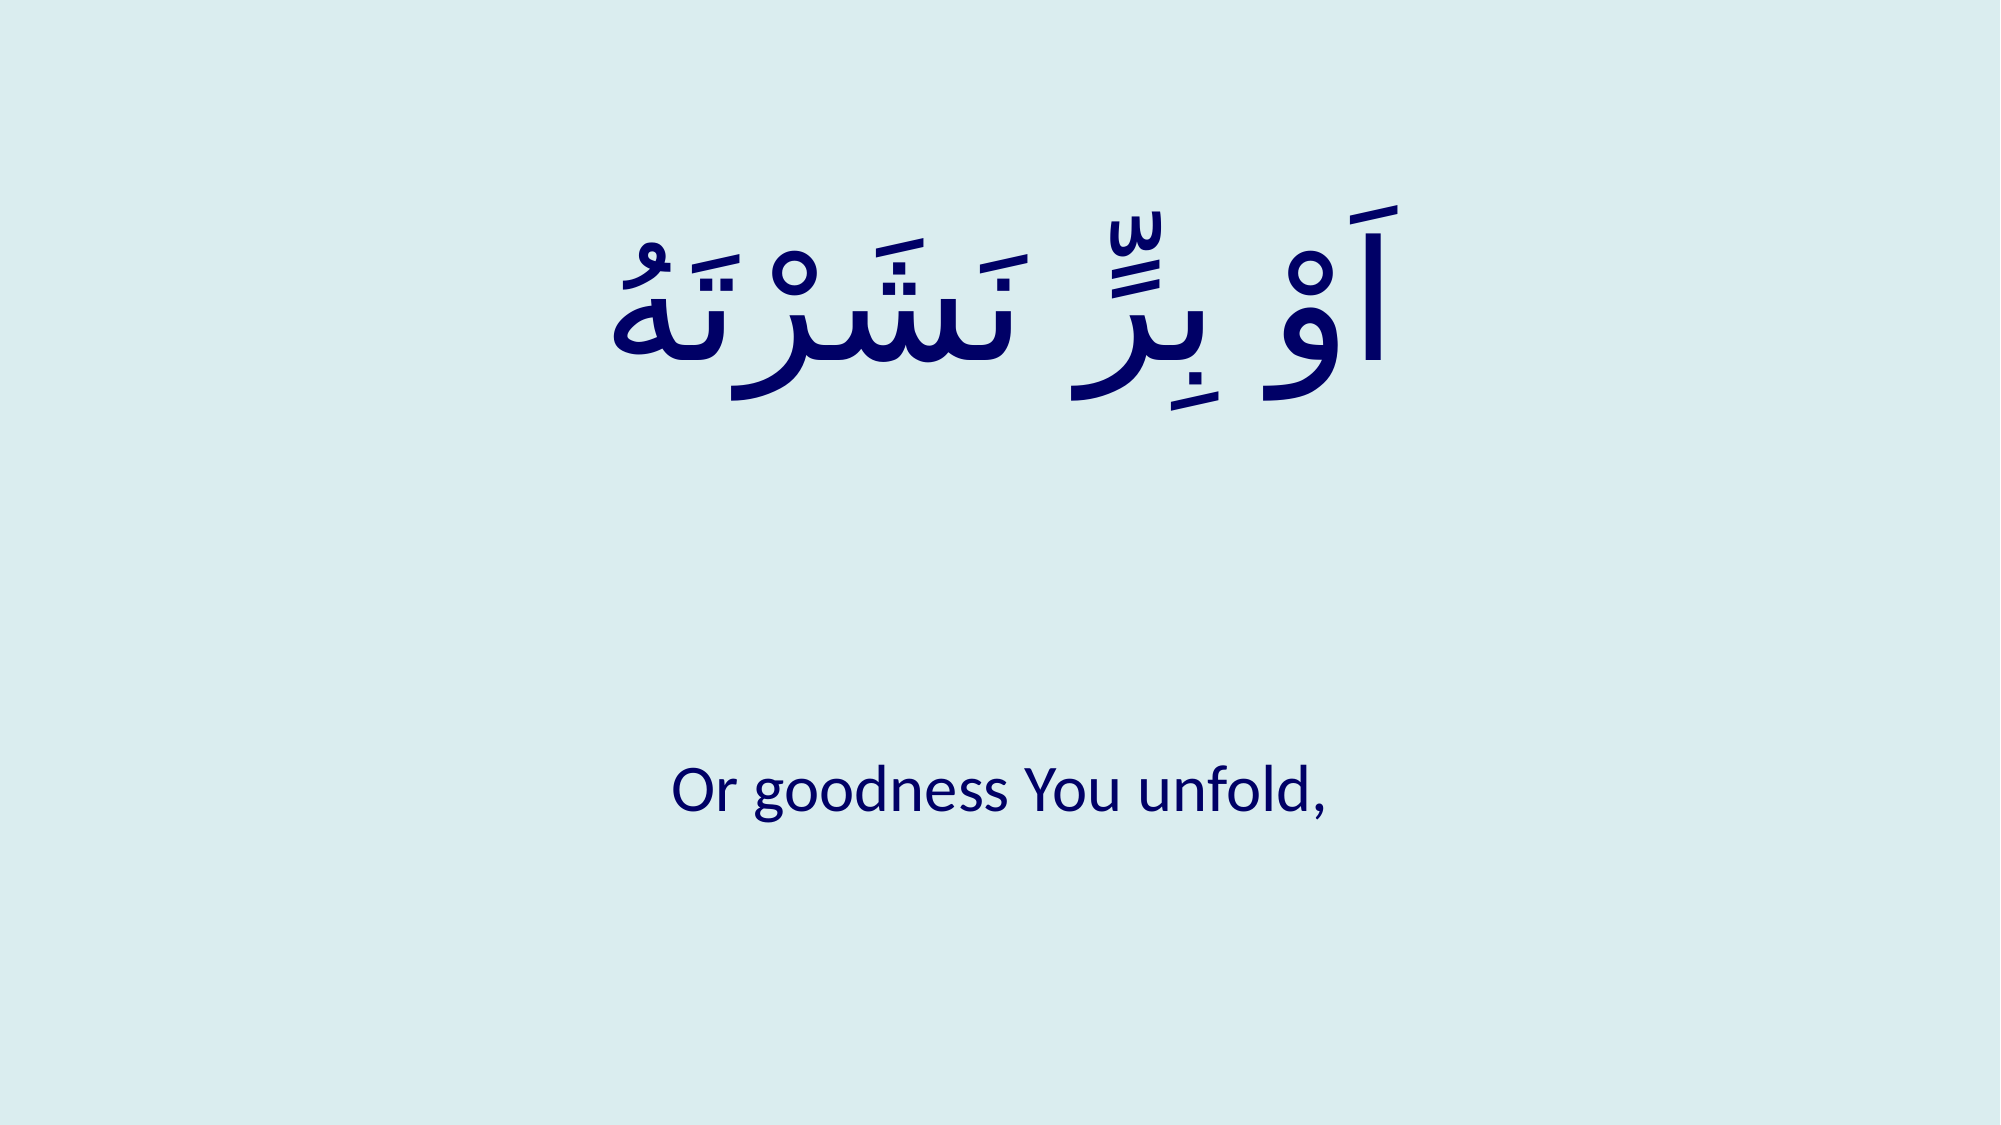

# اَوْ بِرٍّ نَشَرْتَهُ
Or goodness You unfold,